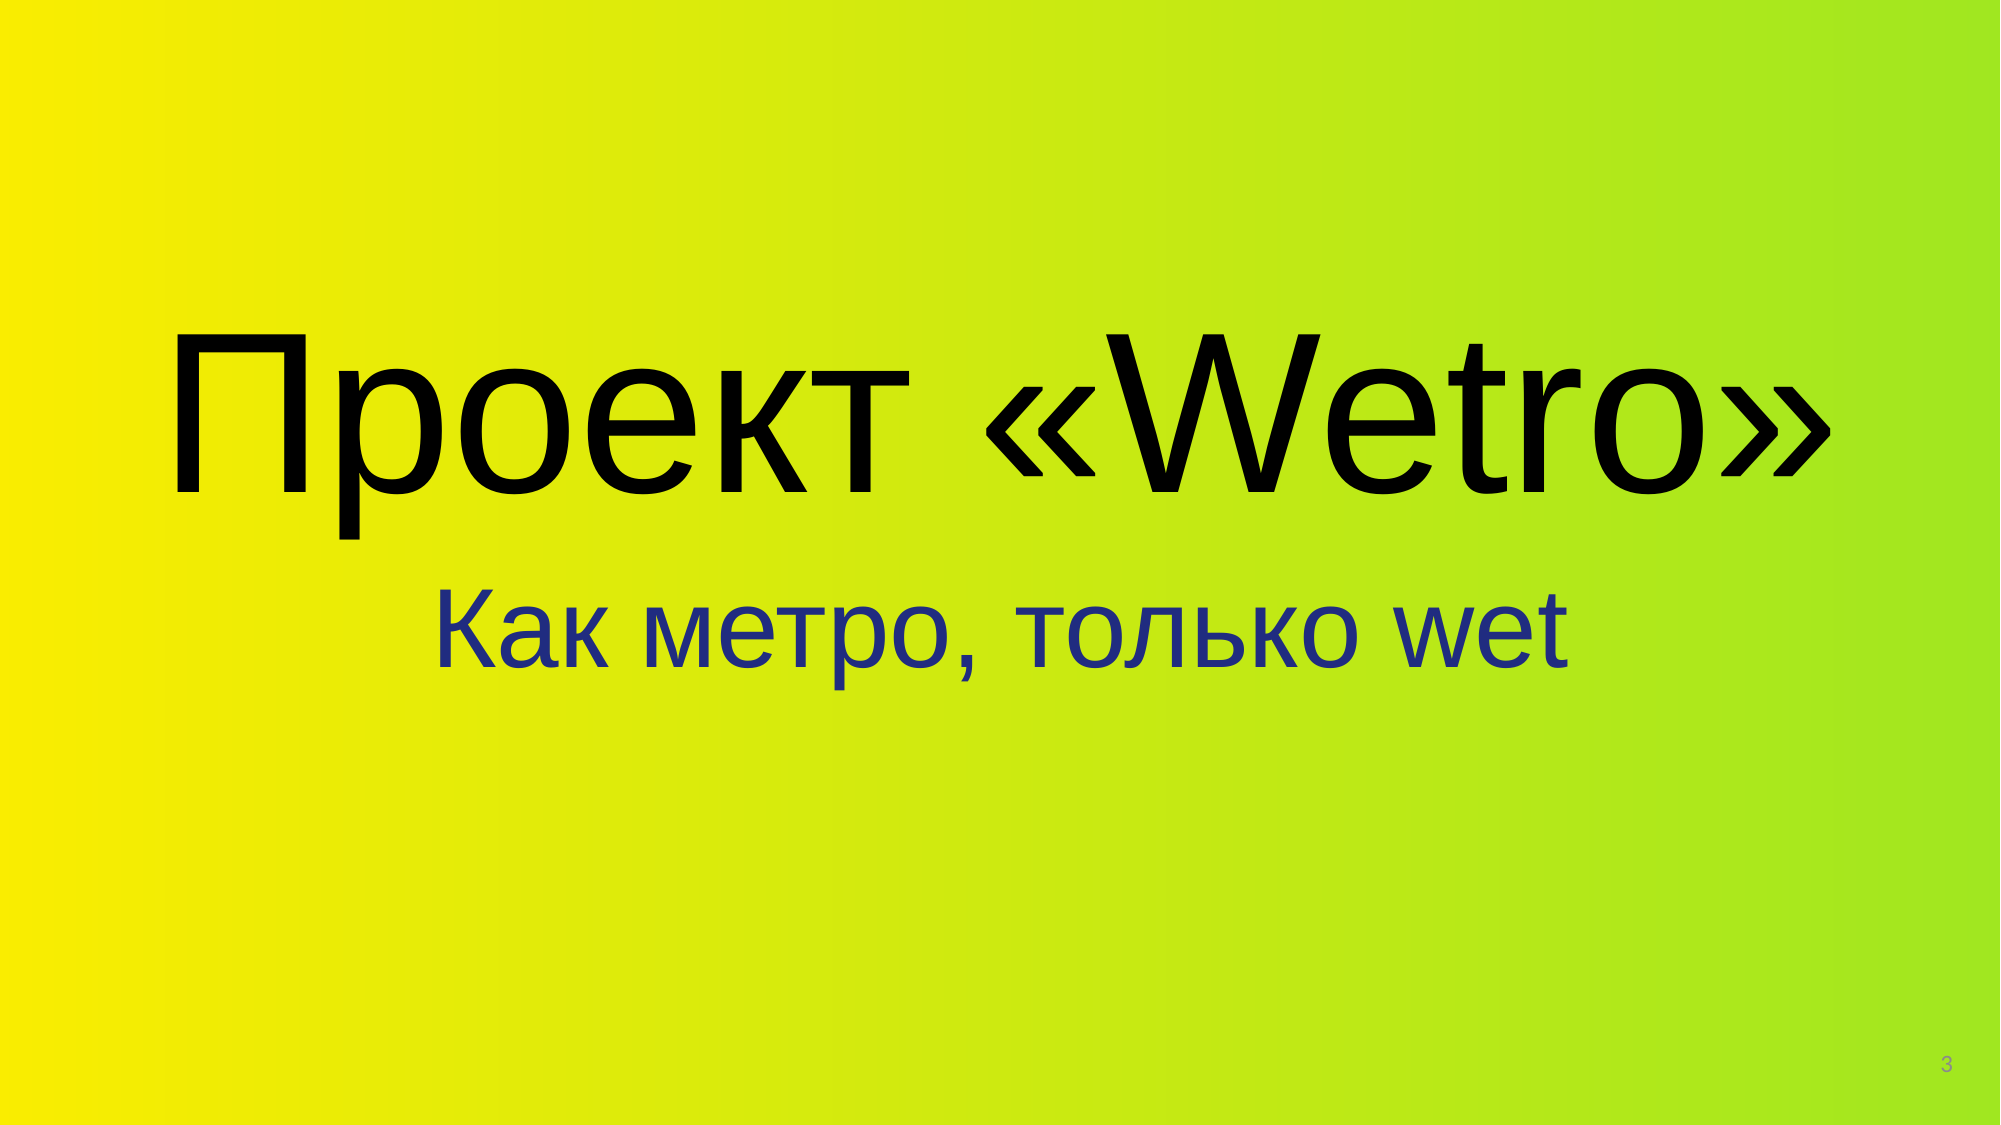

# Проект «Wetro»
Как метро, только wet
3